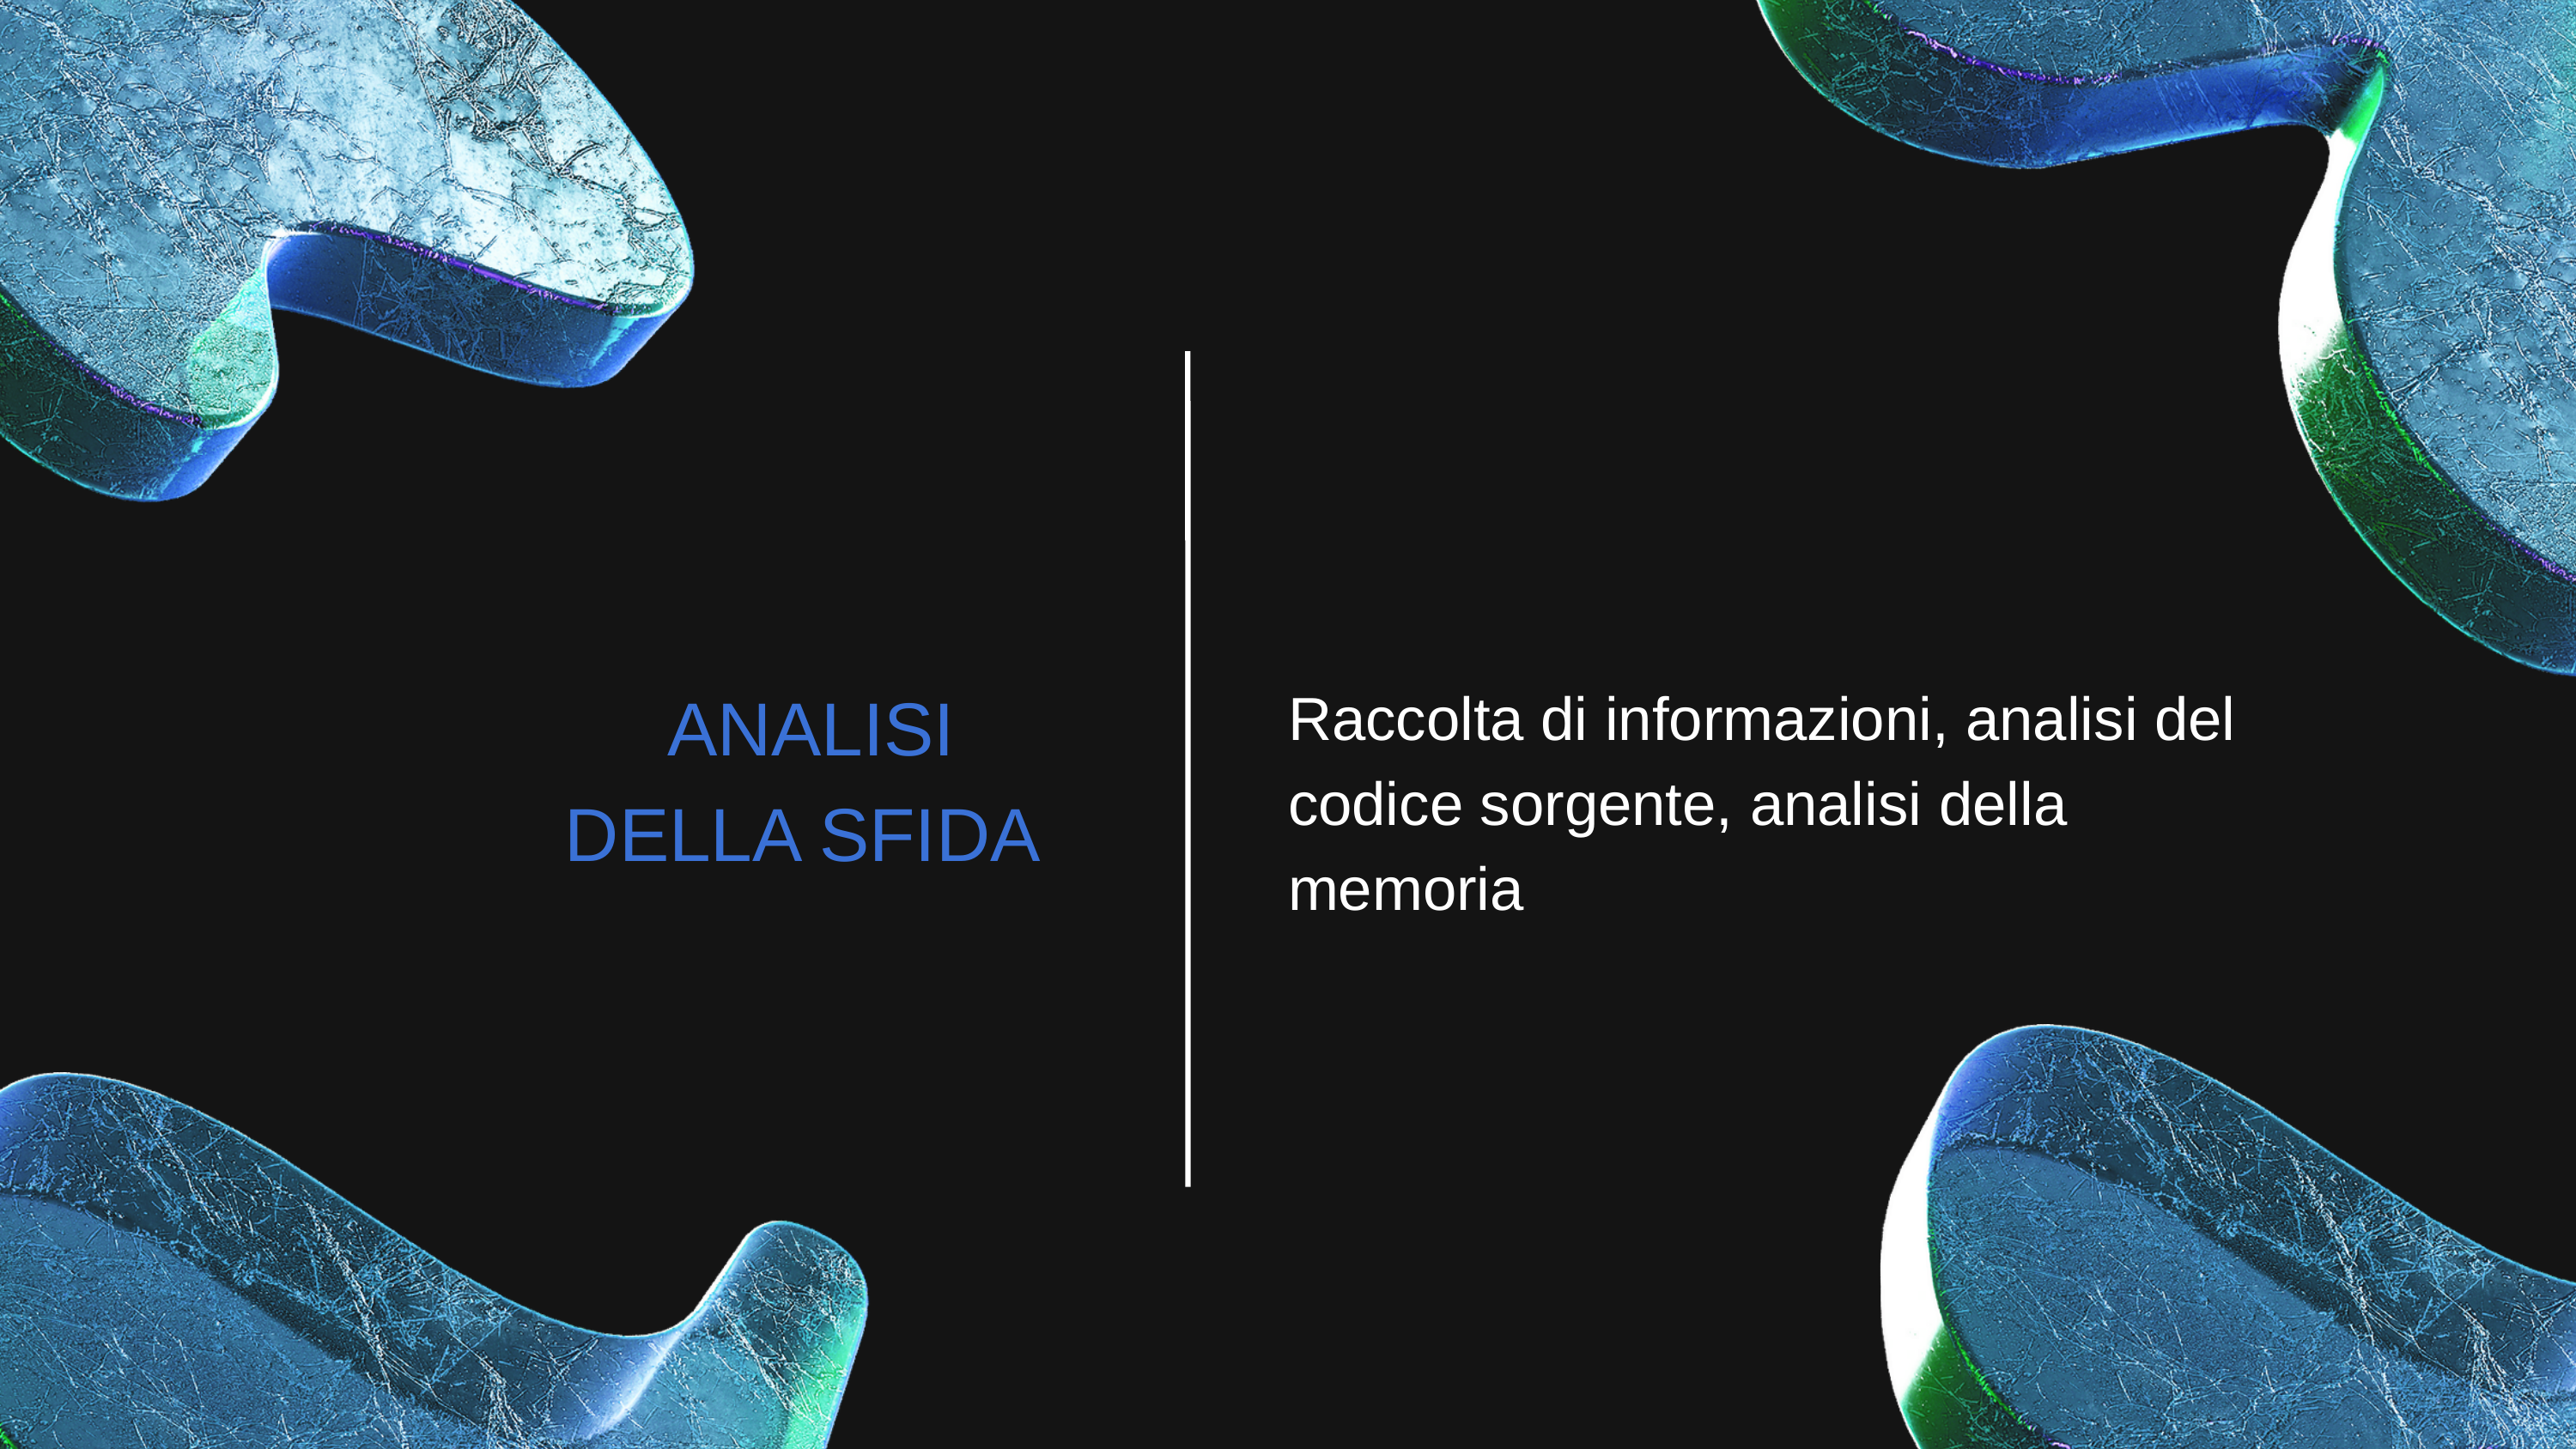

ANALISI
DELLA SFIDA
Raccolta di informazioni, analisi del codice sorgente, analisi della memoria